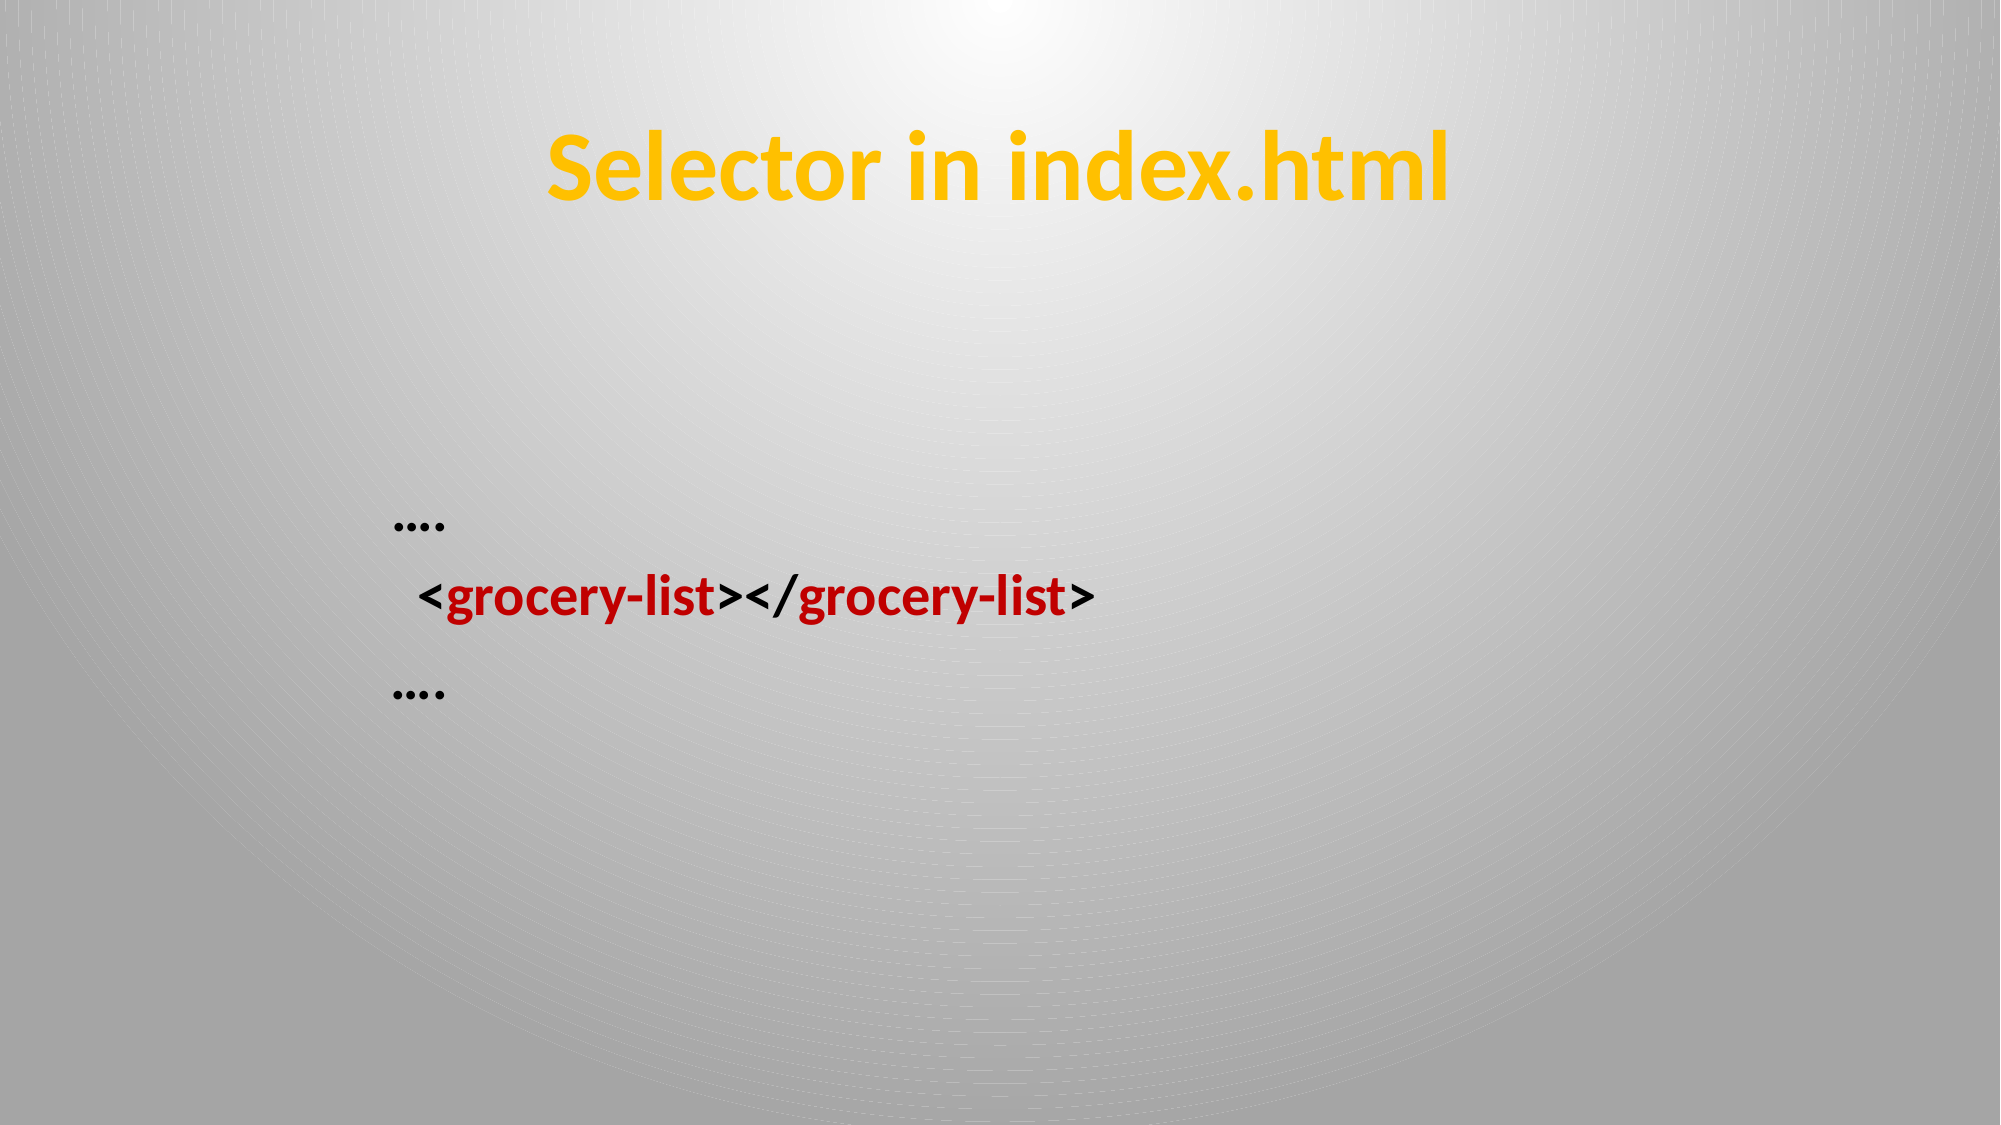

# Selector in index.html

                  ….
                    <grocery-list></grocery-list>
                  ….